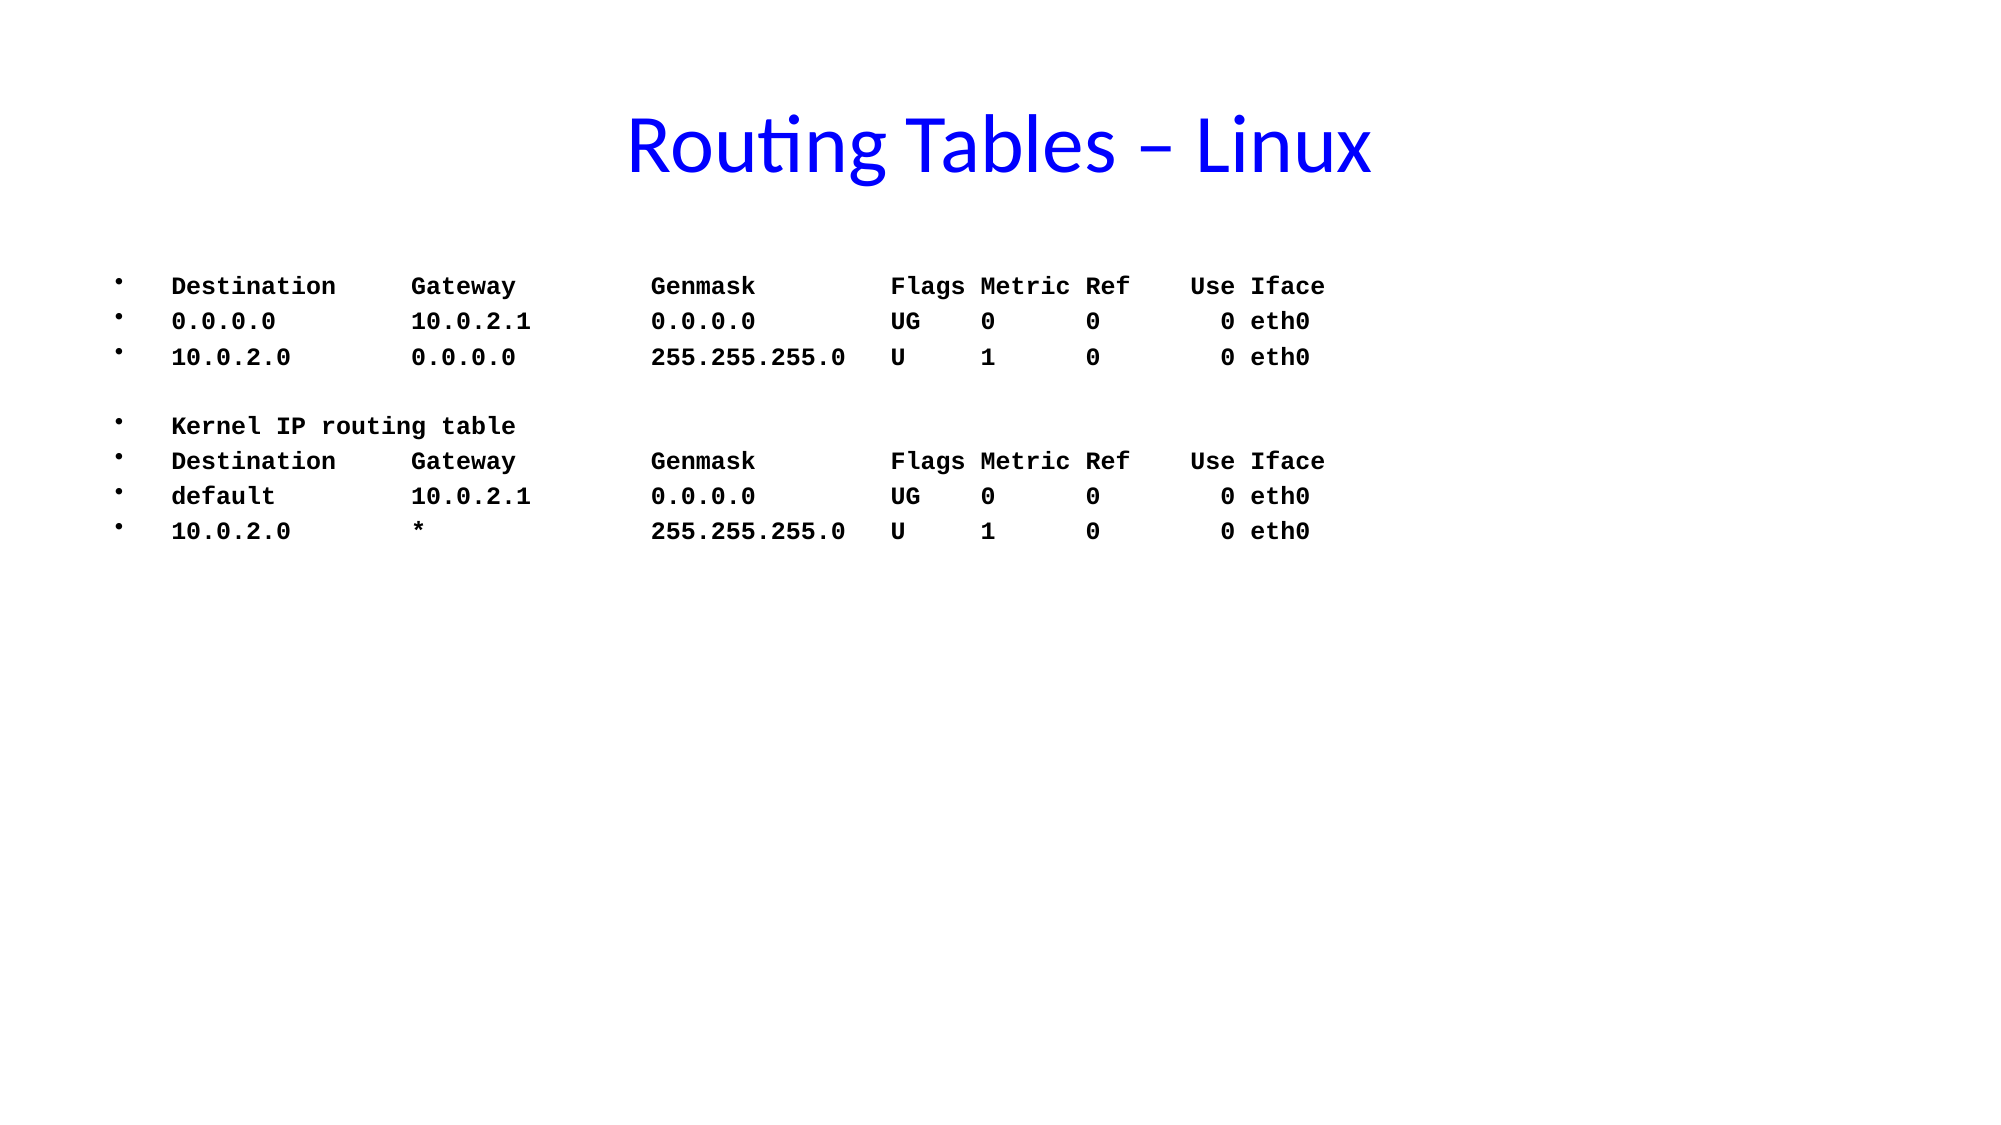

# Routing Tables – Linux
Destination     Gateway         Genmask         Flags Metric Ref    Use Iface
0.0.0.0         10.0.2.1        0.0.0.0         UG    0      0        0 eth0
10.0.2.0        0.0.0.0         255.255.255.0   U     1      0        0 eth0

Kernel IP routing table
Destination     Gateway         Genmask         Flags Metric Ref    Use Iface
default         10.0.2.1        0.0.0.0         UG    0      0        0 eth0
10.0.2.0        *               255.255.255.0   U     1      0        0 eth0